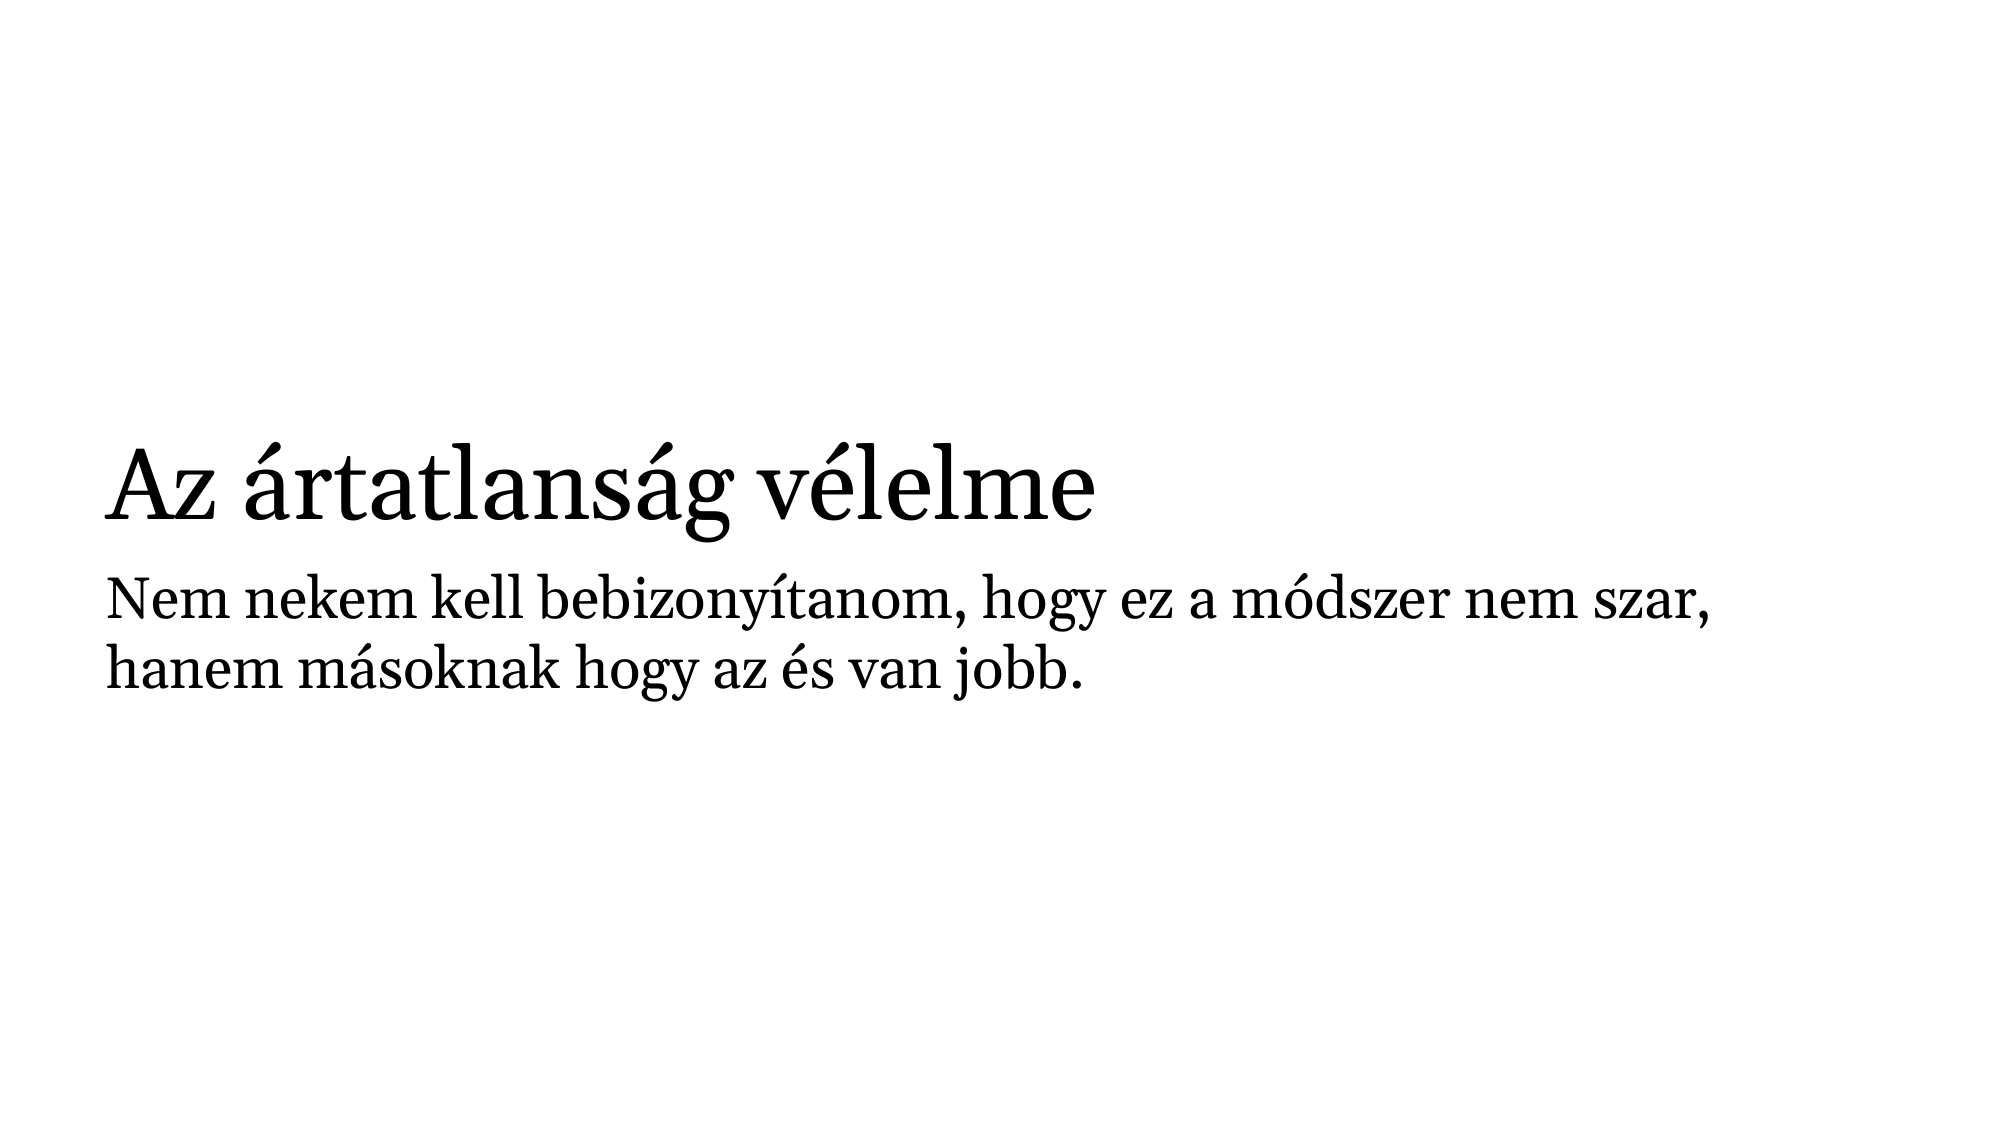

Az ártatlanság vélelme
Nem nekem kell bebizonyítanom, hogy ez a módszer nem szar, hanem másoknak hogy az és van jobb.